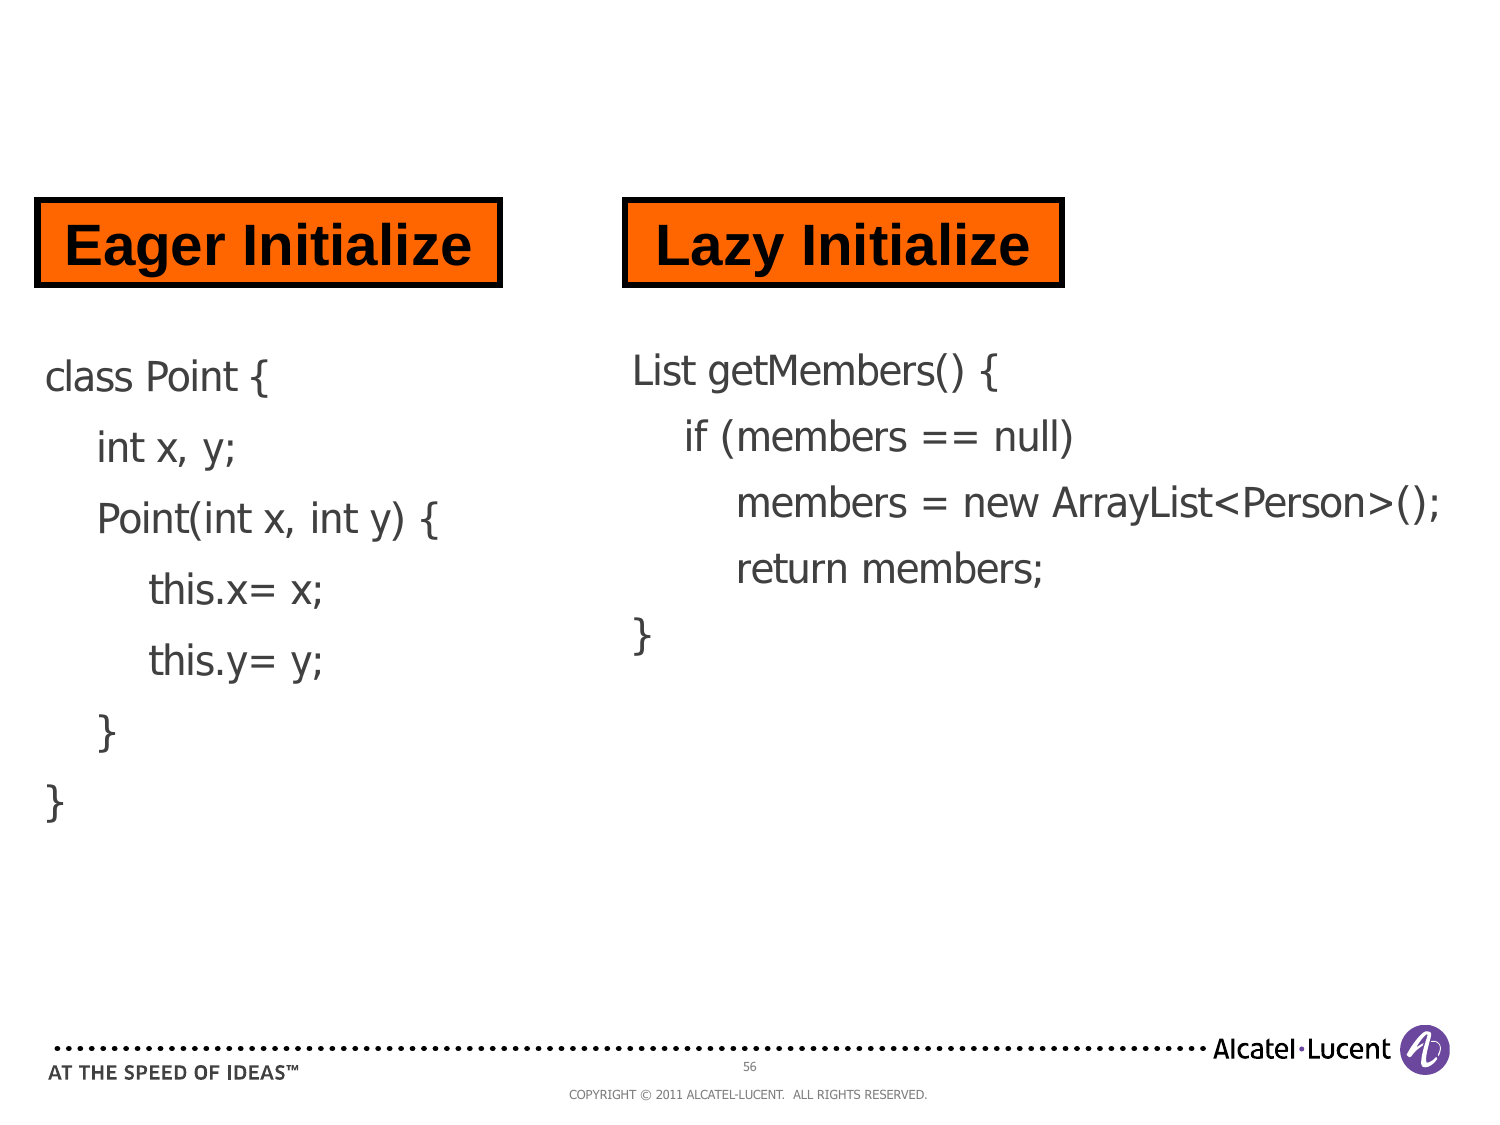

Eager Initialize
Lazy Initialize
class Point {
    int x, y;
    Point(int x, int y) {
        this.x= x;
        this.y= y;
    }
}
List getMembers() {
    if (members == null)
        members = new ArrayList<Person>();
        return members;
}